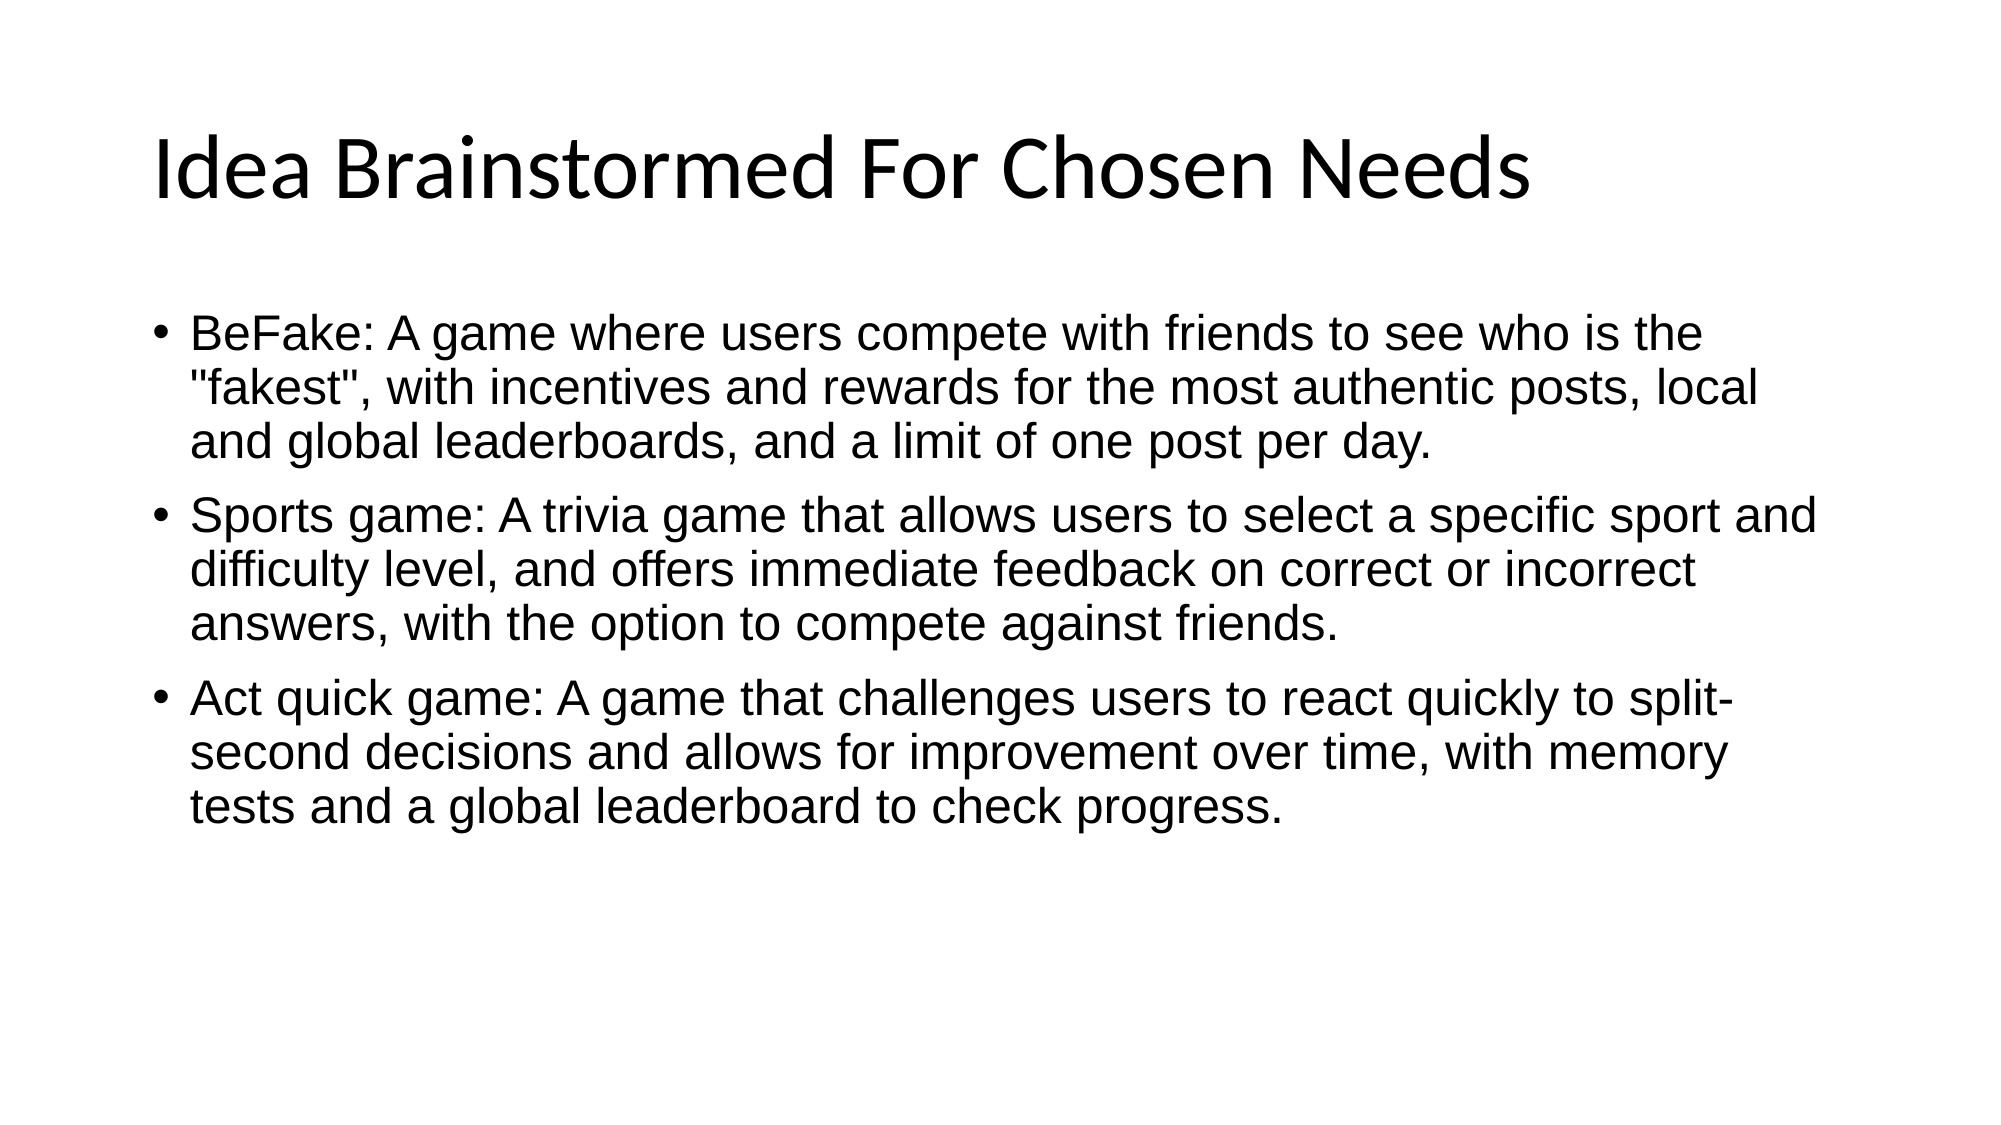

# Idea Brainstormed For Chosen Needs
BeFake: A game where users compete with friends to see who is the "fakest", with incentives and rewards for the most authentic posts, local and global leaderboards, and a limit of one post per day.
Sports game: A trivia game that allows users to select a specific sport and difficulty level, and offers immediate feedback on correct or incorrect answers, with the option to compete against friends.
Act quick game: A game that challenges users to react quickly to split-second decisions and allows for improvement over time, with memory tests and a global leaderboard to check progress.